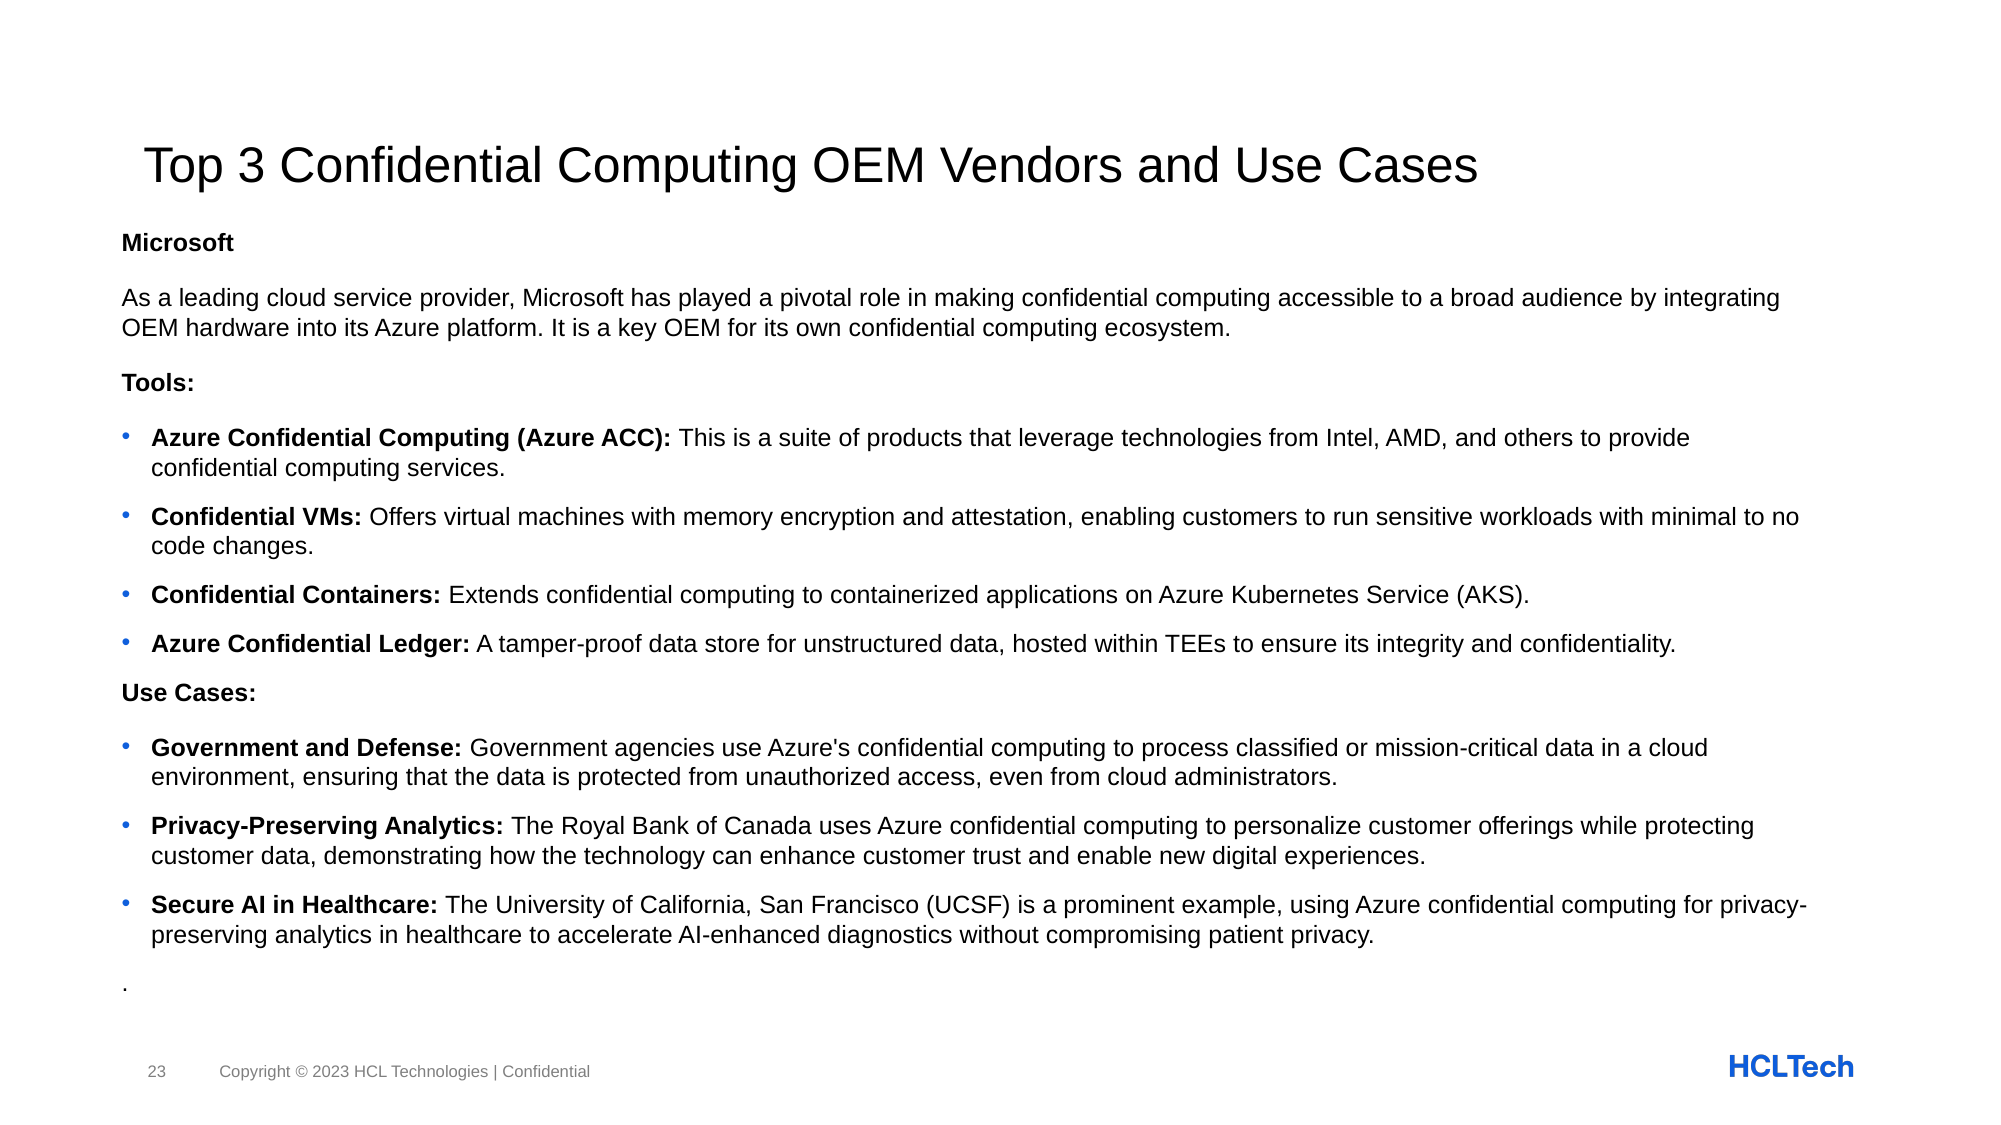

# Top 3 Confidential Computing OEM Vendors and Use Cases
Microsoft
As a leading cloud service provider, Microsoft has played a pivotal role in making confidential computing accessible to a broad audience by integrating OEM hardware into its Azure platform. It is a key OEM for its own confidential computing ecosystem.
Tools:
Azure Confidential Computing (Azure ACC): This is a suite of products that leverage technologies from Intel, AMD, and others to provide confidential computing services.
Confidential VMs: Offers virtual machines with memory encryption and attestation, enabling customers to run sensitive workloads with minimal to no code changes.
Confidential Containers: Extends confidential computing to containerized applications on Azure Kubernetes Service (AKS).
Azure Confidential Ledger: A tamper-proof data store for unstructured data, hosted within TEEs to ensure its integrity and confidentiality.
Use Cases:
Government and Defense: Government agencies use Azure's confidential computing to process classified or mission-critical data in a cloud environment, ensuring that the data is protected from unauthorized access, even from cloud administrators.
Privacy-Preserving Analytics: The Royal Bank of Canada uses Azure confidential computing to personalize customer offerings while protecting customer data, demonstrating how the technology can enhance customer trust and enable new digital experiences.
Secure AI in Healthcare: The University of California, San Francisco (UCSF) is a prominent example, using Azure confidential computing for privacy-preserving analytics in healthcare to accelerate AI-enhanced diagnostics without compromising patient privacy.
.

23
Copyright © 2023 HCL Technologies | Confidential